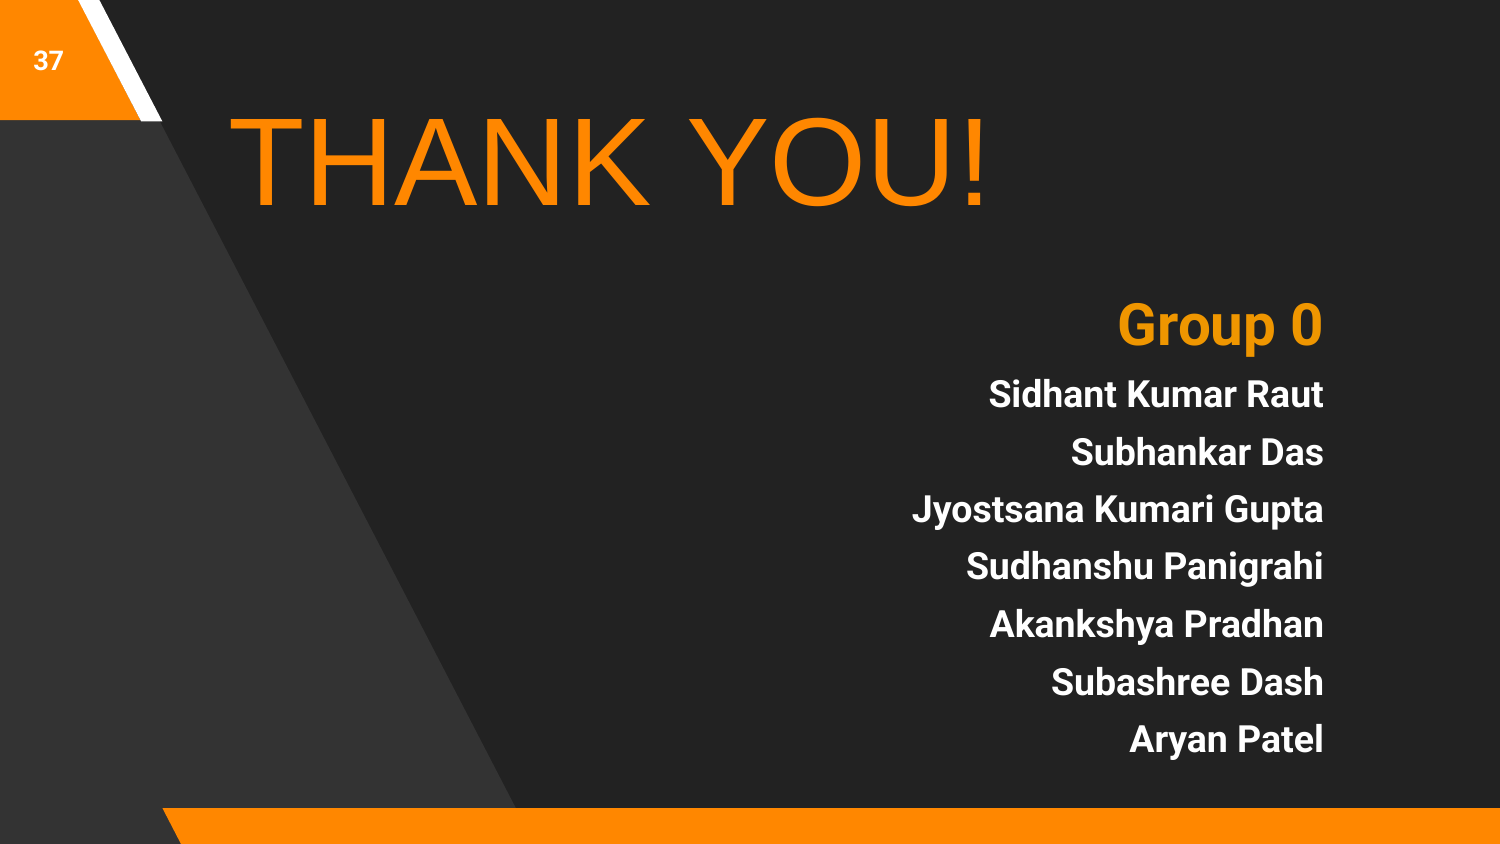

37
THANK YOU!
Group 0
Sidhant Kumar Raut
Subhankar Das
Jyostsana Kumari Gupta
Sudhanshu Panigrahi
Akankshya Pradhan
Subashree Dash
Aryan Patel